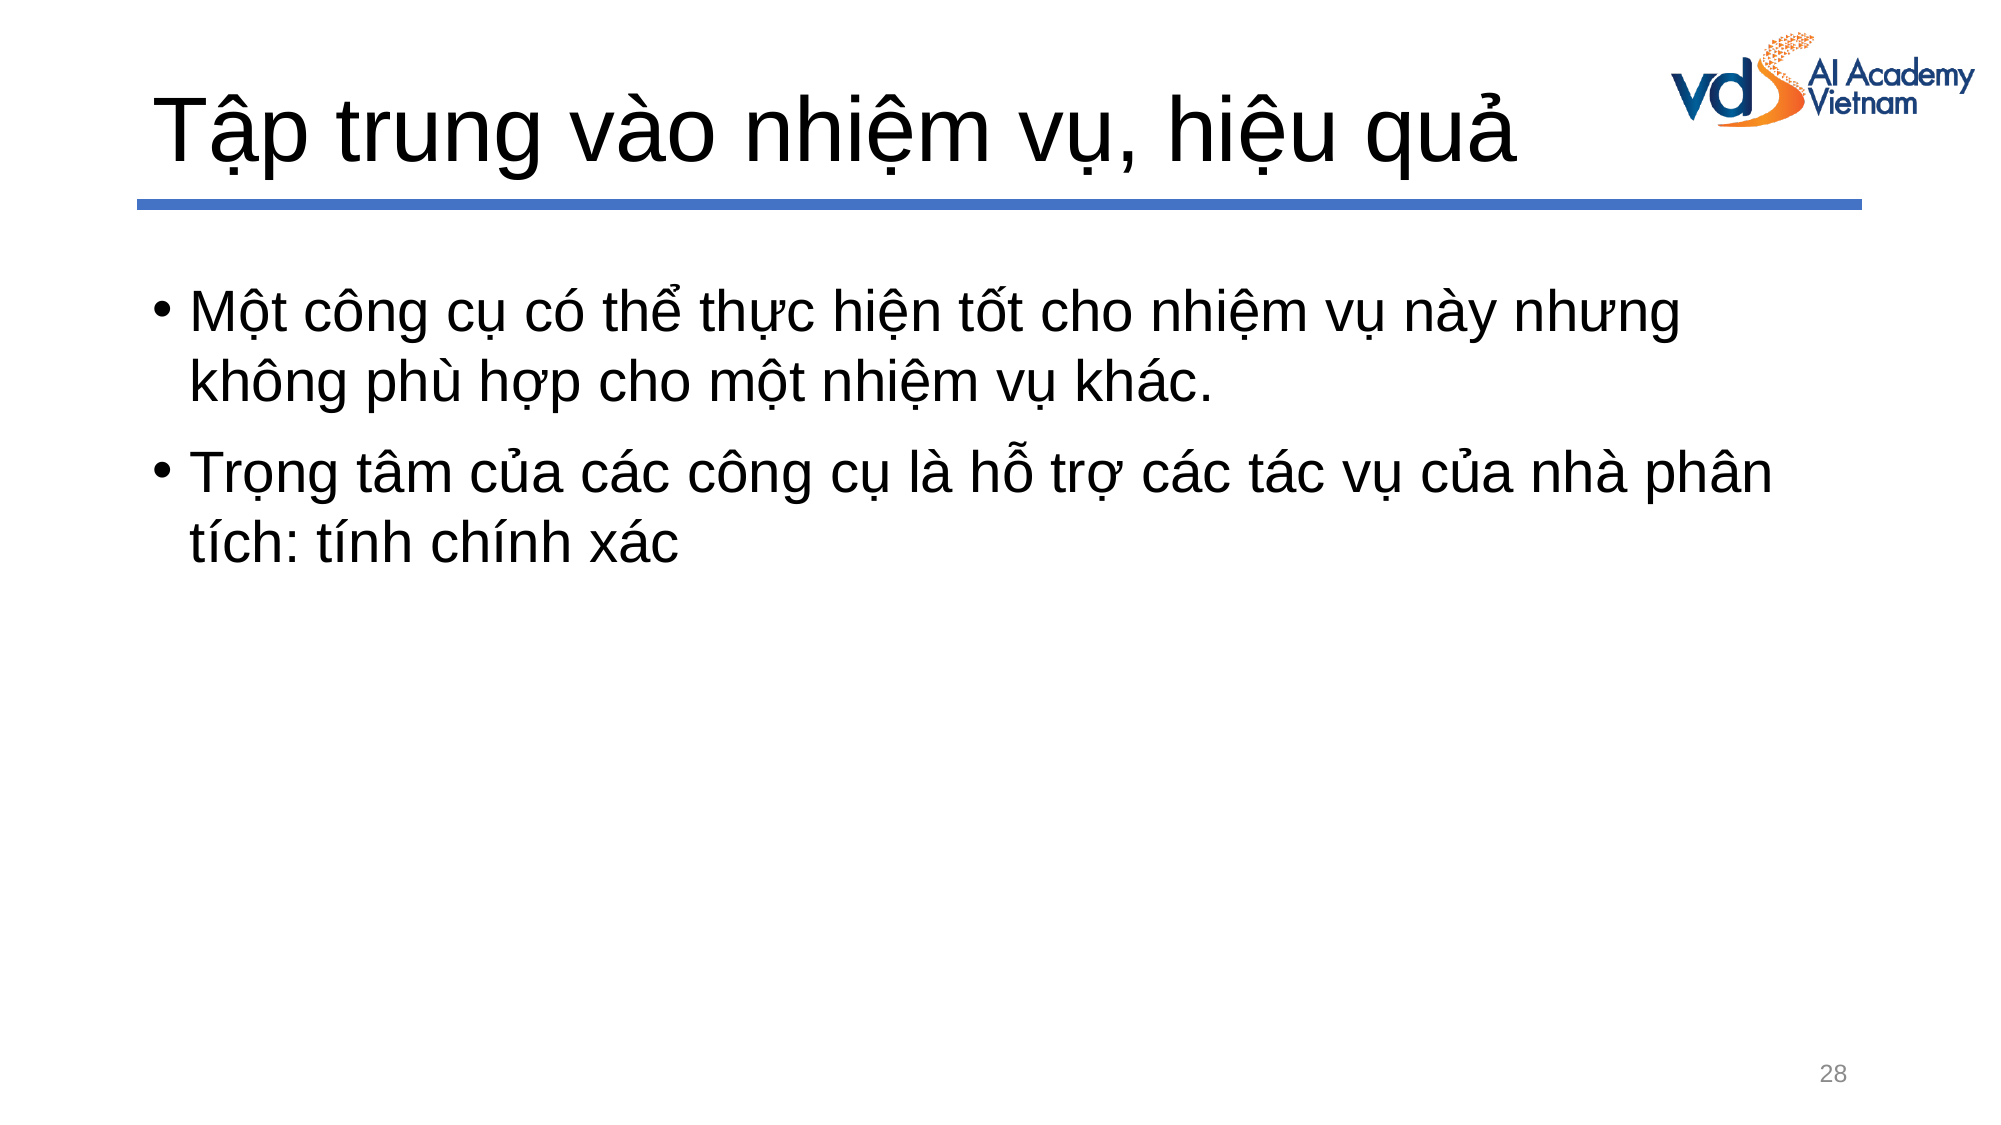

# Tập trung vào nhiệm vụ, hiệu quả
Một công cụ có thể thực hiện tốt cho nhiệm vụ này nhưng không phù hợp cho một nhiệm vụ khác.
Trọng tâm của các công cụ là hỗ trợ các tác vụ của nhà phân tích: tính chính xác
28